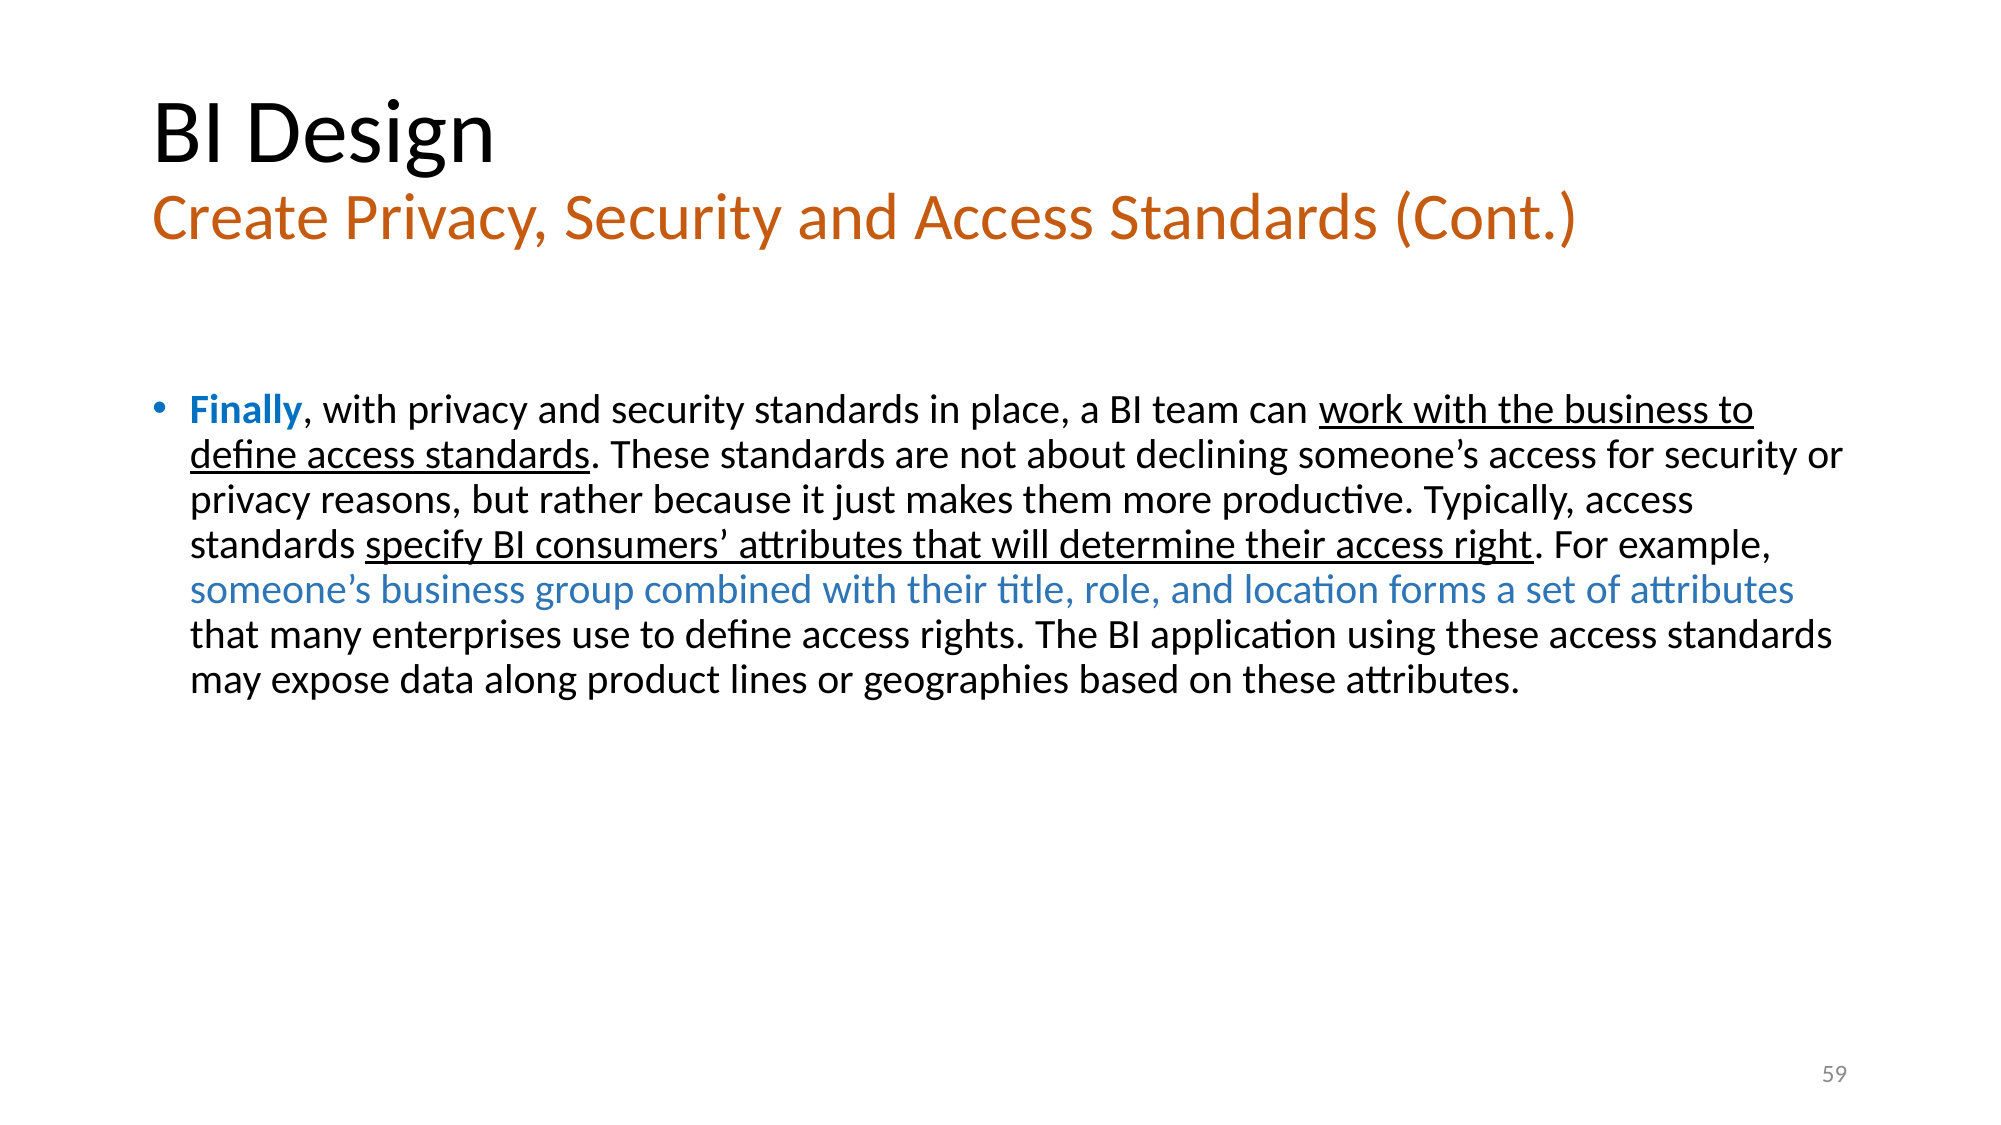

# BI Design Create Privacy, Security and Access Standards (Cont.)

Finally, with privacy and security standards in place, a BI team can work with the business to define access standards. These standards are not about declining someone’s access for security or privacy reasons, but rather because it just makes them more productive. Typically, access standards specify BI consumers’ attributes that will determine their access right. For example, someone’s business group combined with their title, role, and location forms a set of attributes that many enterprises use to define access rights. The BI application using these access standards may expose data along product lines or geographies based on these attributes.
59